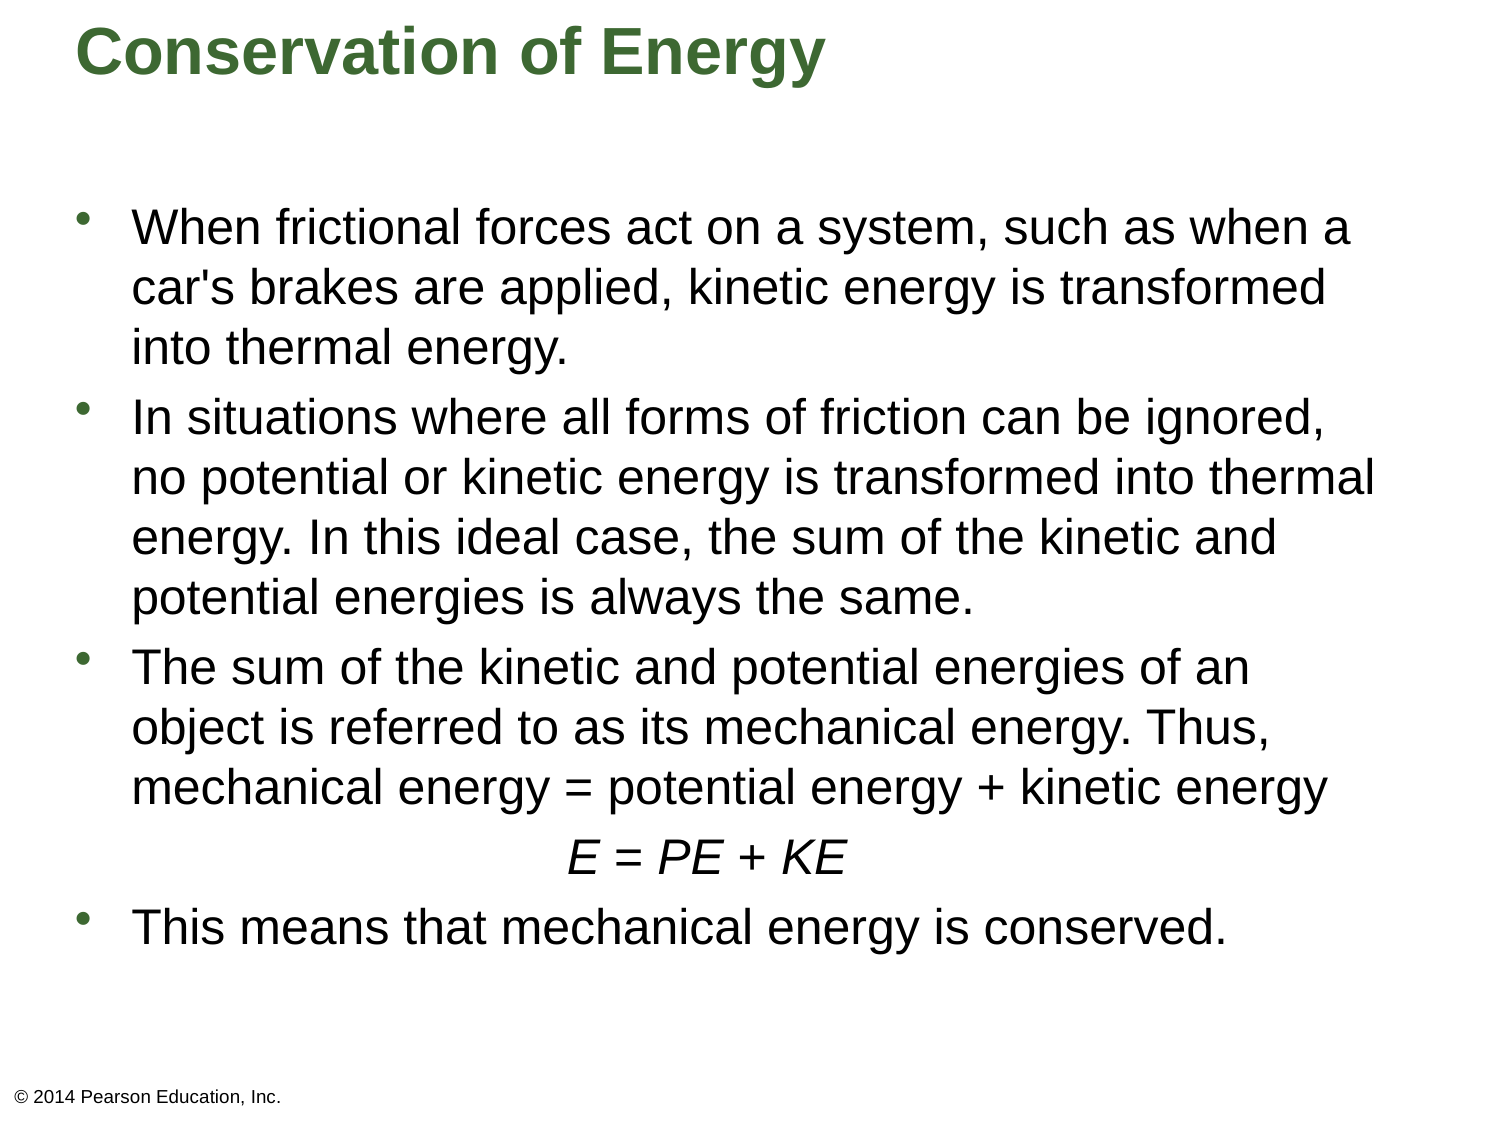

# Conservation of Energy
When frictional forces act on a system, such as when a car's brakes are applied, kinetic energy is transformed into thermal energy.
In situations where all forms of friction can be ignored, no potential or kinetic energy is transformed into thermal energy. In this ideal case, the sum of the kinetic and potential energies is always the same.
The sum of the kinetic and potential energies of an object is referred to as its mechanical energy. Thus,
mechanical energy = potential energy + kinetic energy
			   E = PE + KE
This means that mechanical energy is conserved.
© 2014 Pearson Education, Inc.